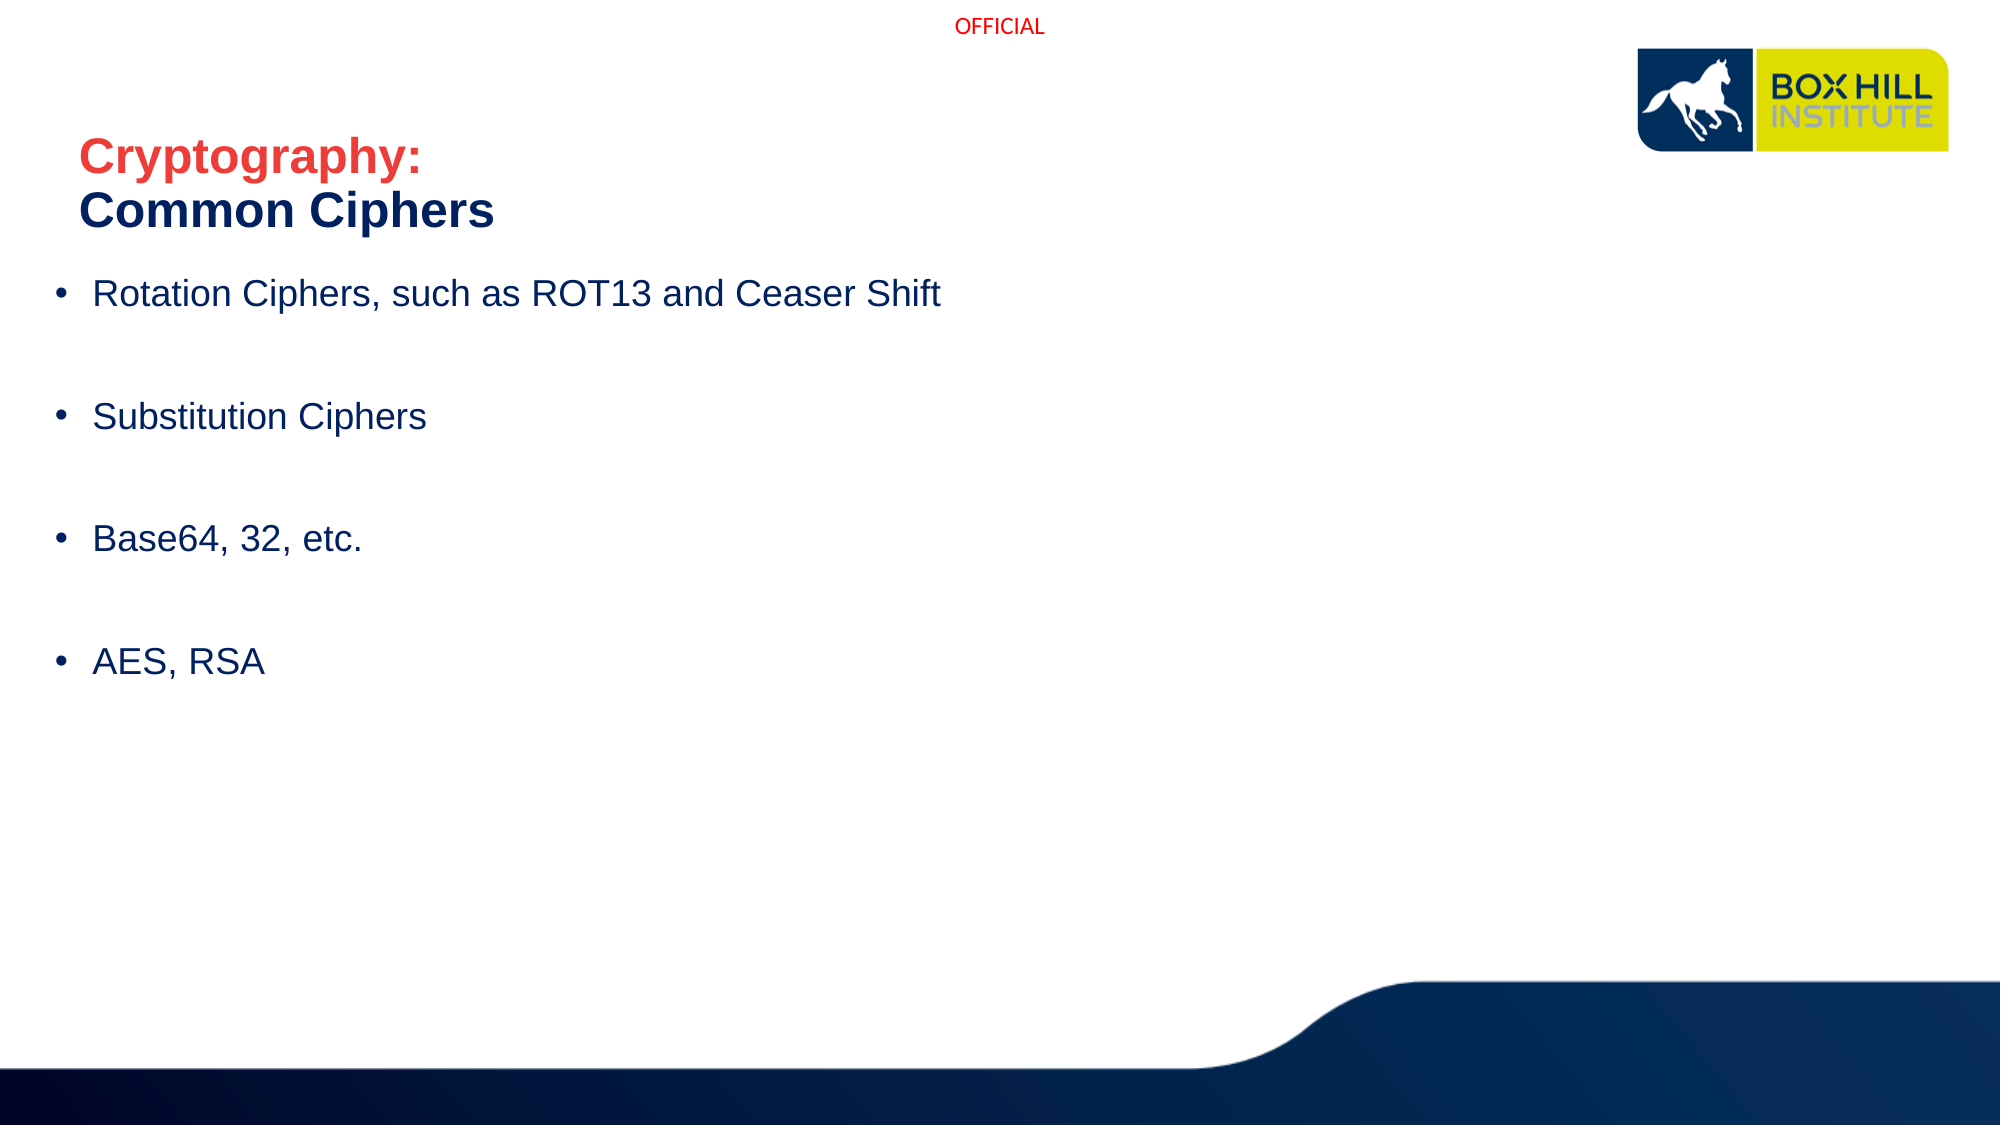

# Cryptography: Common Ciphers
Rotation Ciphers, such as ROT13 and Ceaser Shift

Substitution Ciphers

Base64, 32, etc.

AES, RSA